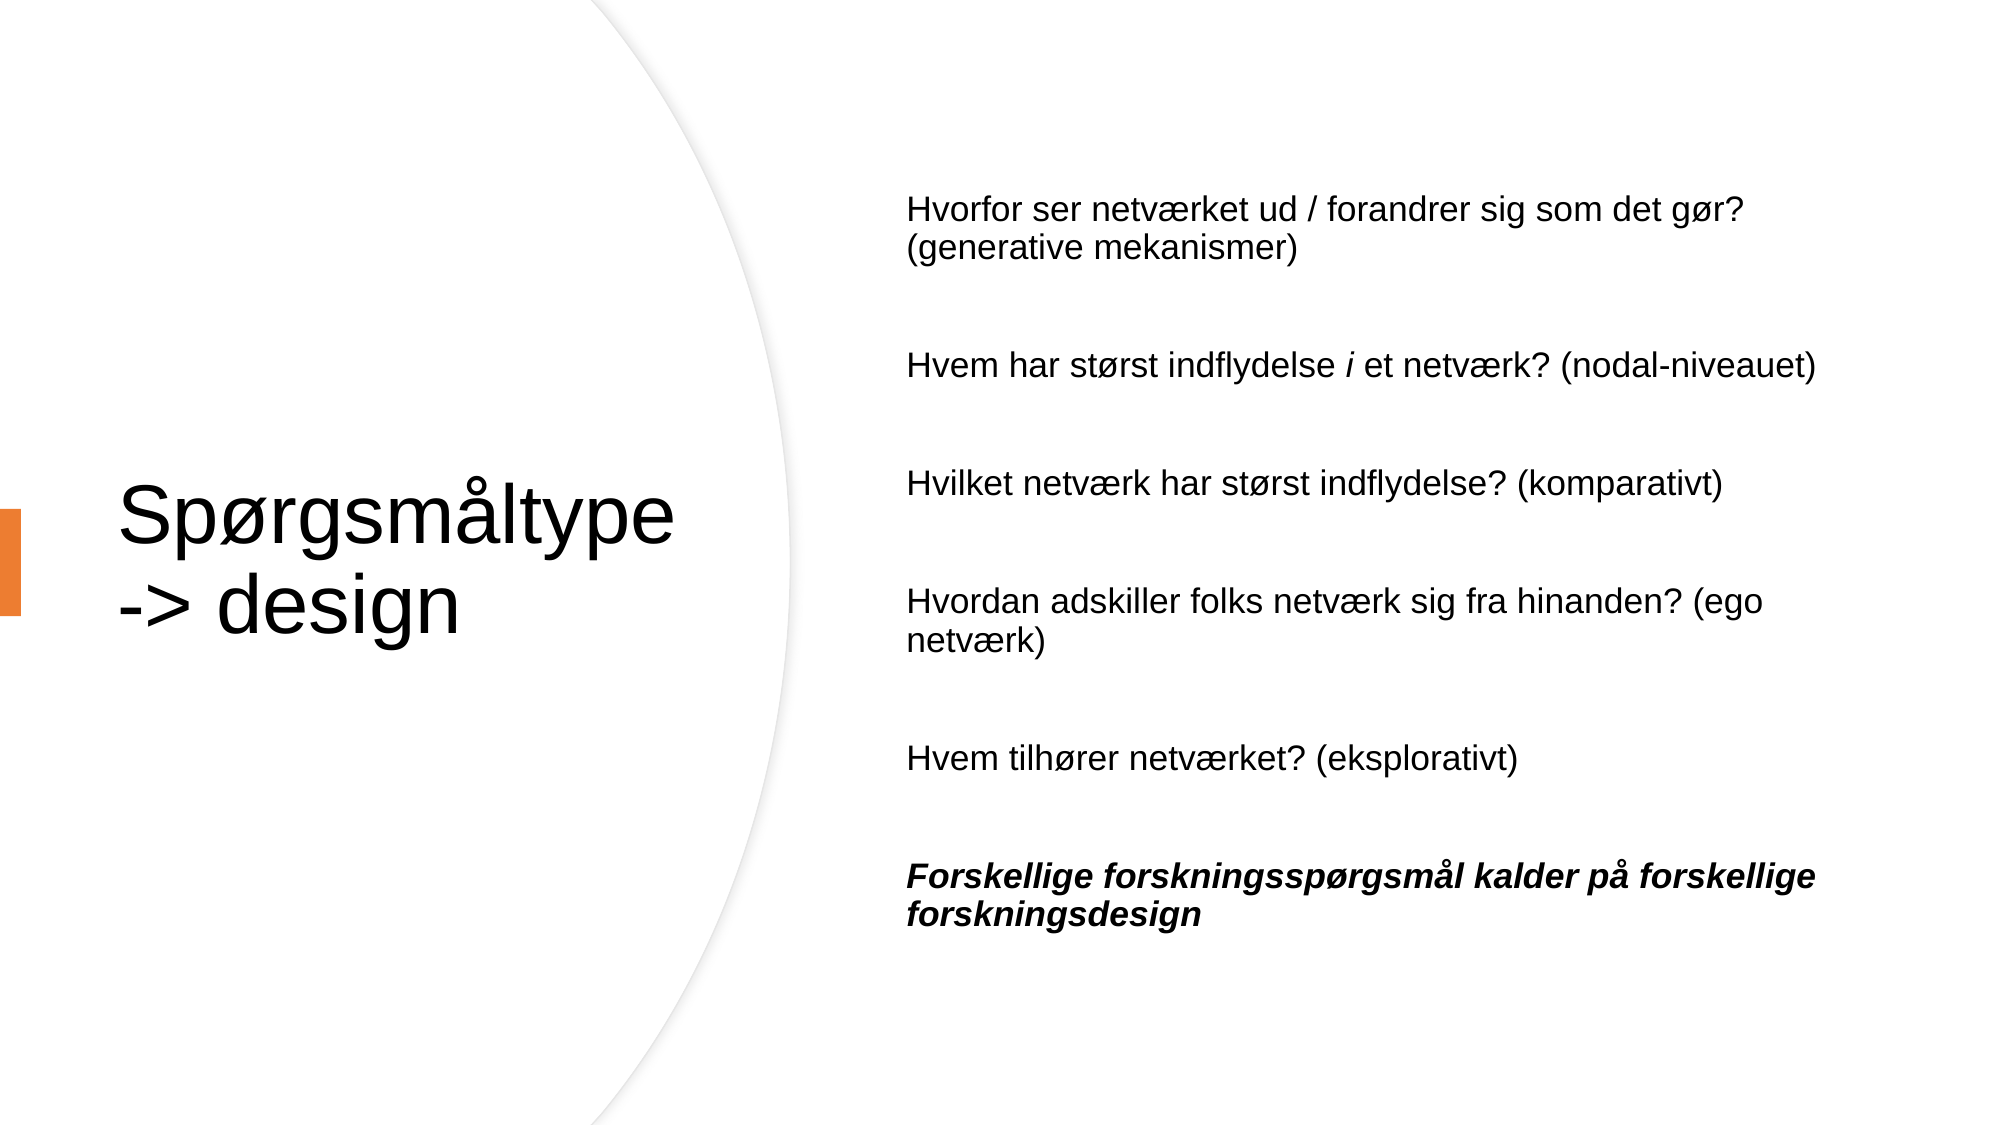

Hvorfor ser netværket ud / forandrer sig som det gør? (generative mekanismer)

Hvem har størst indflydelse i et netværk? (nodal-niveauet)

Hvilket netværk har størst indflydelse? (komparativt)

Hvordan adskiller folks netværk sig fra hinanden? (ego netværk)

Hvem tilhører netværket? (eksplorativt)

Forskellige forskningsspørgsmål kalder på forskellige forskningsdesign
# Spørgsmåltype -> design